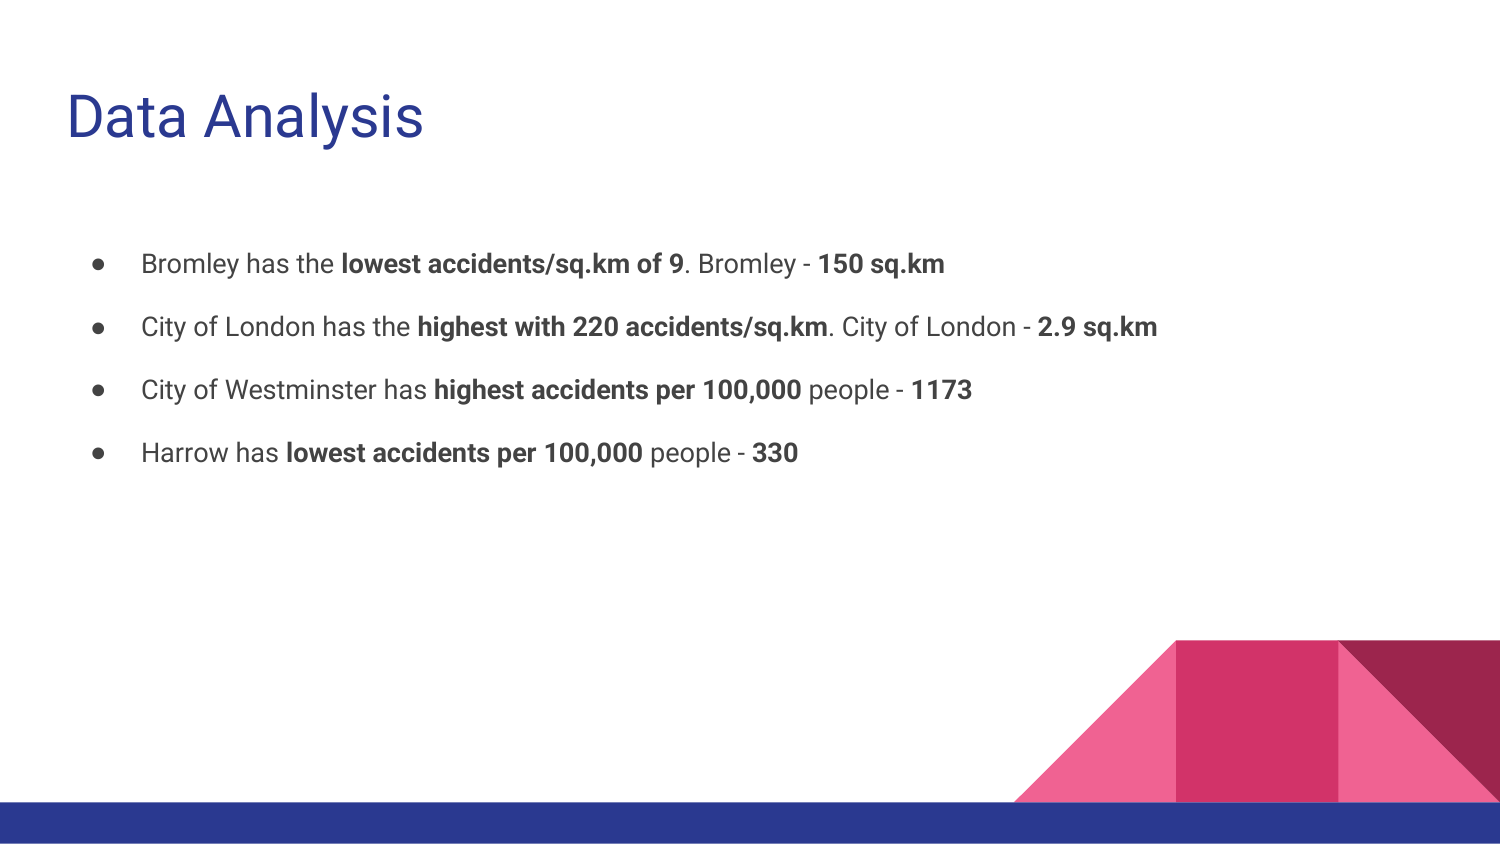

# Data Analysis
Bromley has the lowest accidents/sq.km of 9. Bromley - 150 sq.km
City of London has the highest with 220 accidents/sq.km. City of London - 2.9 sq.km
City of Westminster has highest accidents per 100,000 people - 1173
Harrow has lowest accidents per 100,000 people - 330